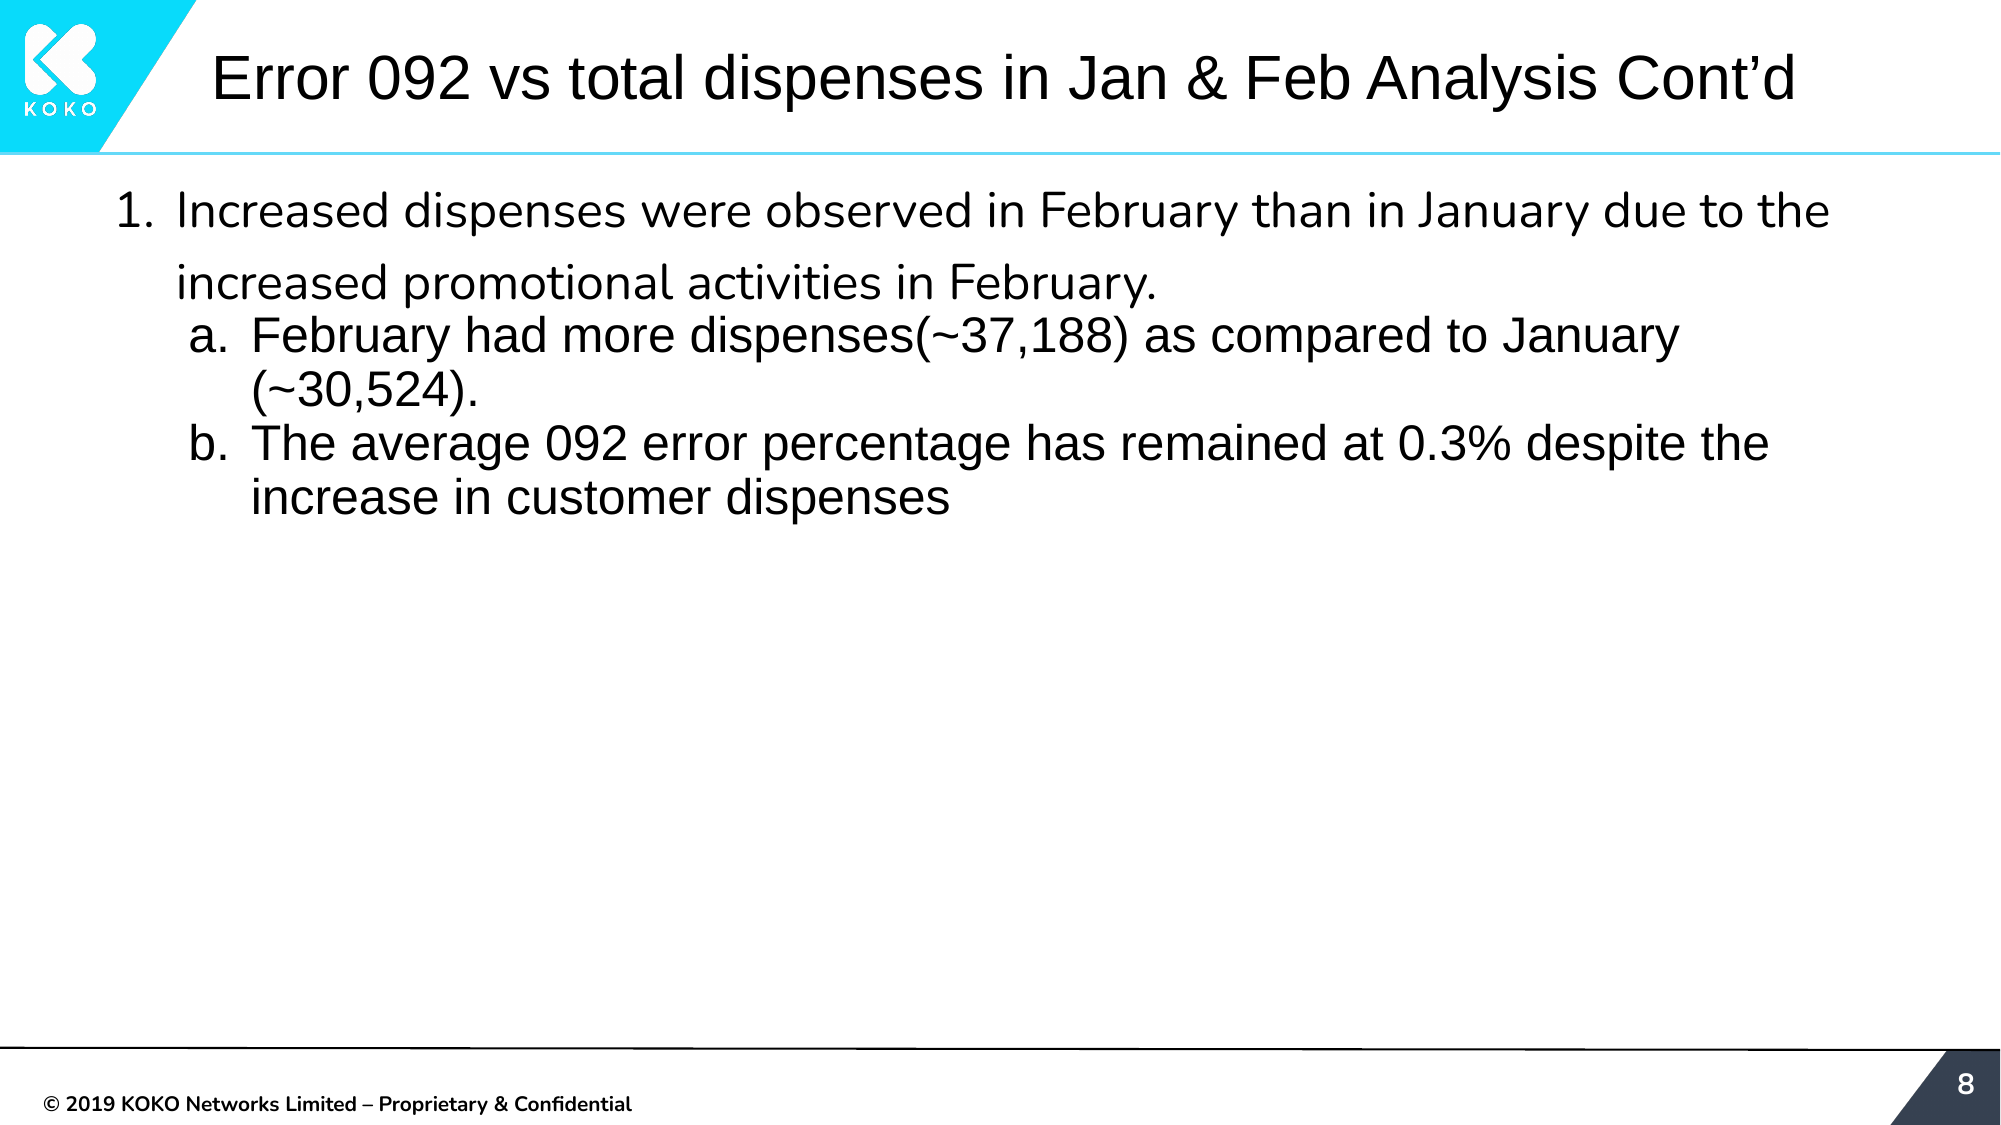

# Error 092 vs total dispenses in Jan & Feb Analysis Cont’d
Increased dispenses were observed in February than in January due to the increased promotional activities in February.
February had more dispenses(~37,188) as compared to January (~30,524).
The average 092 error percentage has remained at 0.3% despite the increase in customer dispenses

8